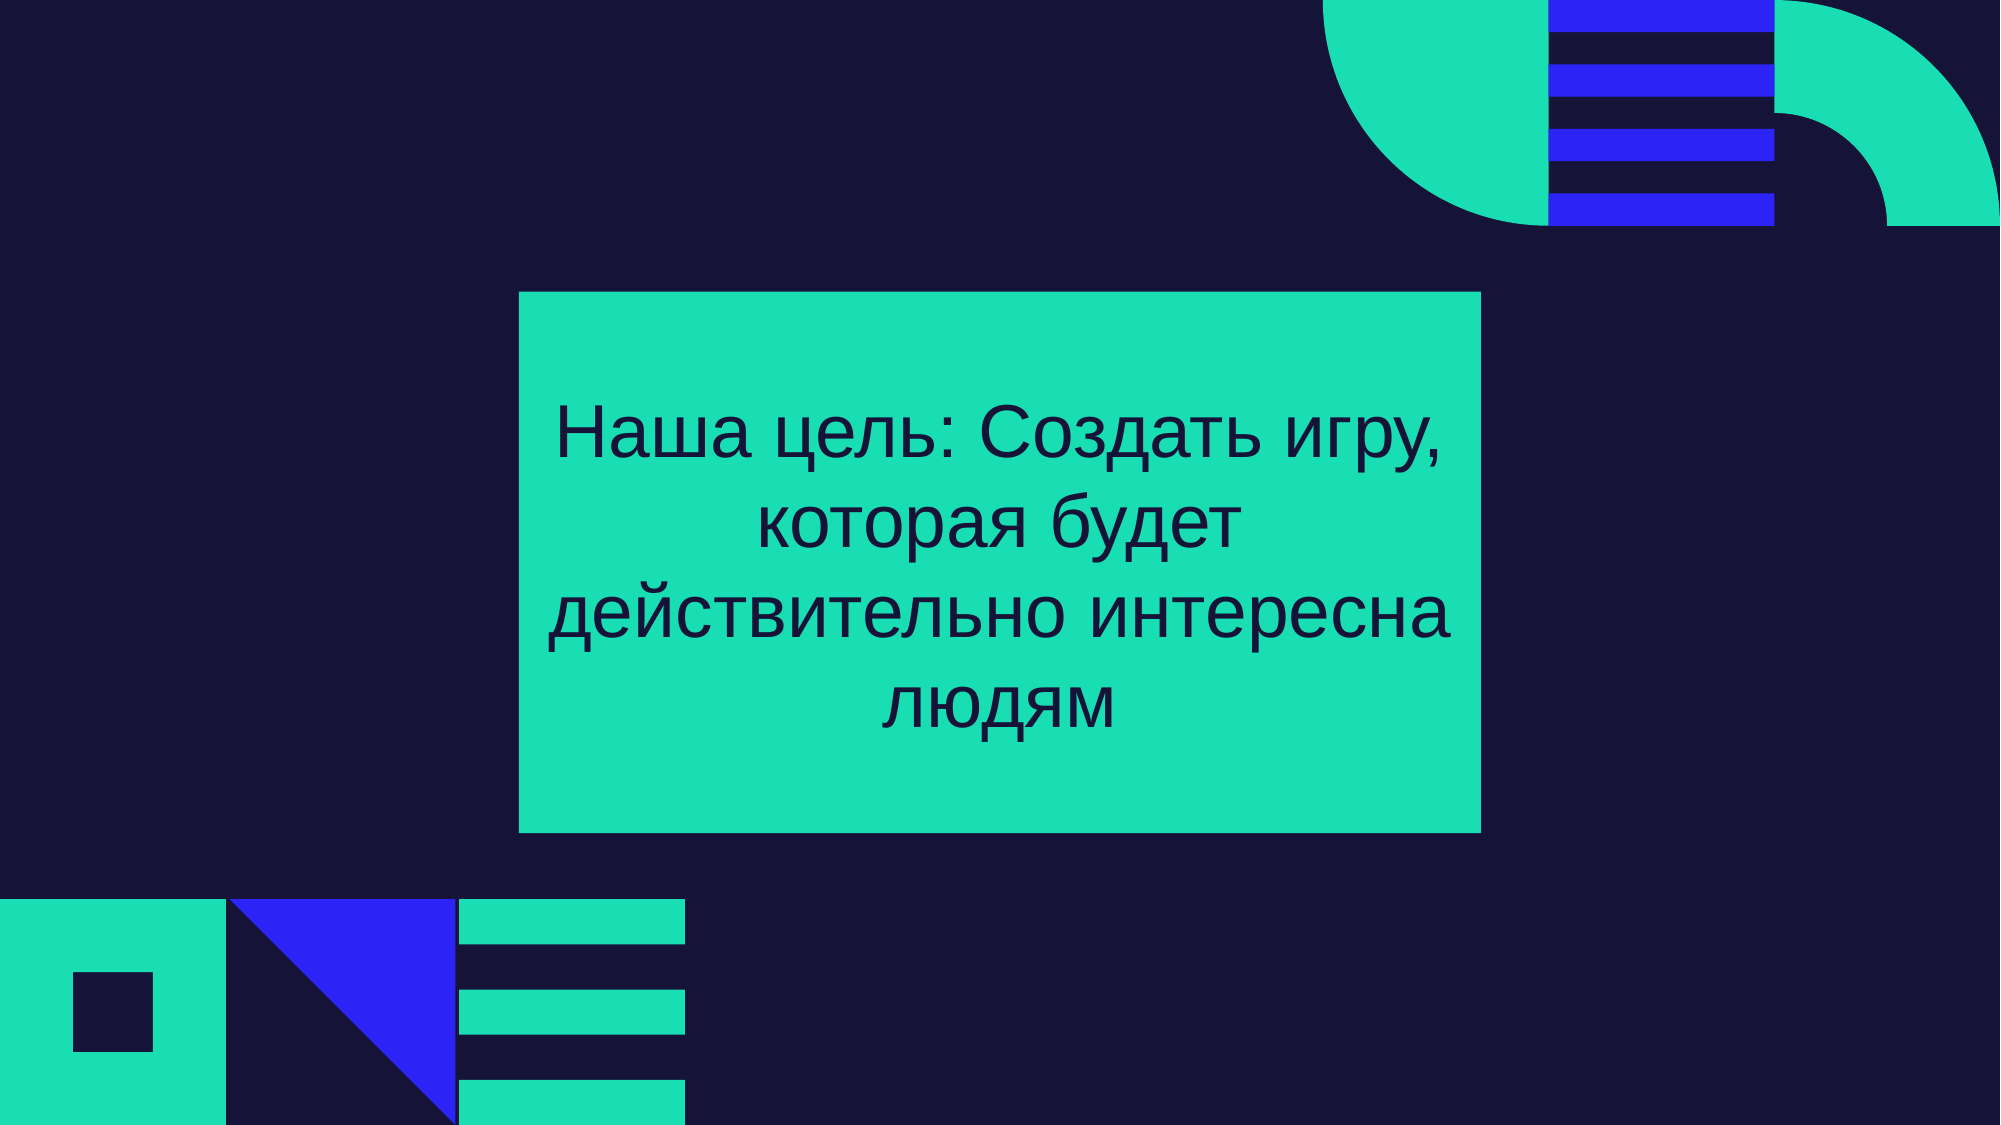

Наша цель: Создать игру, которая будет действительно интересна людям